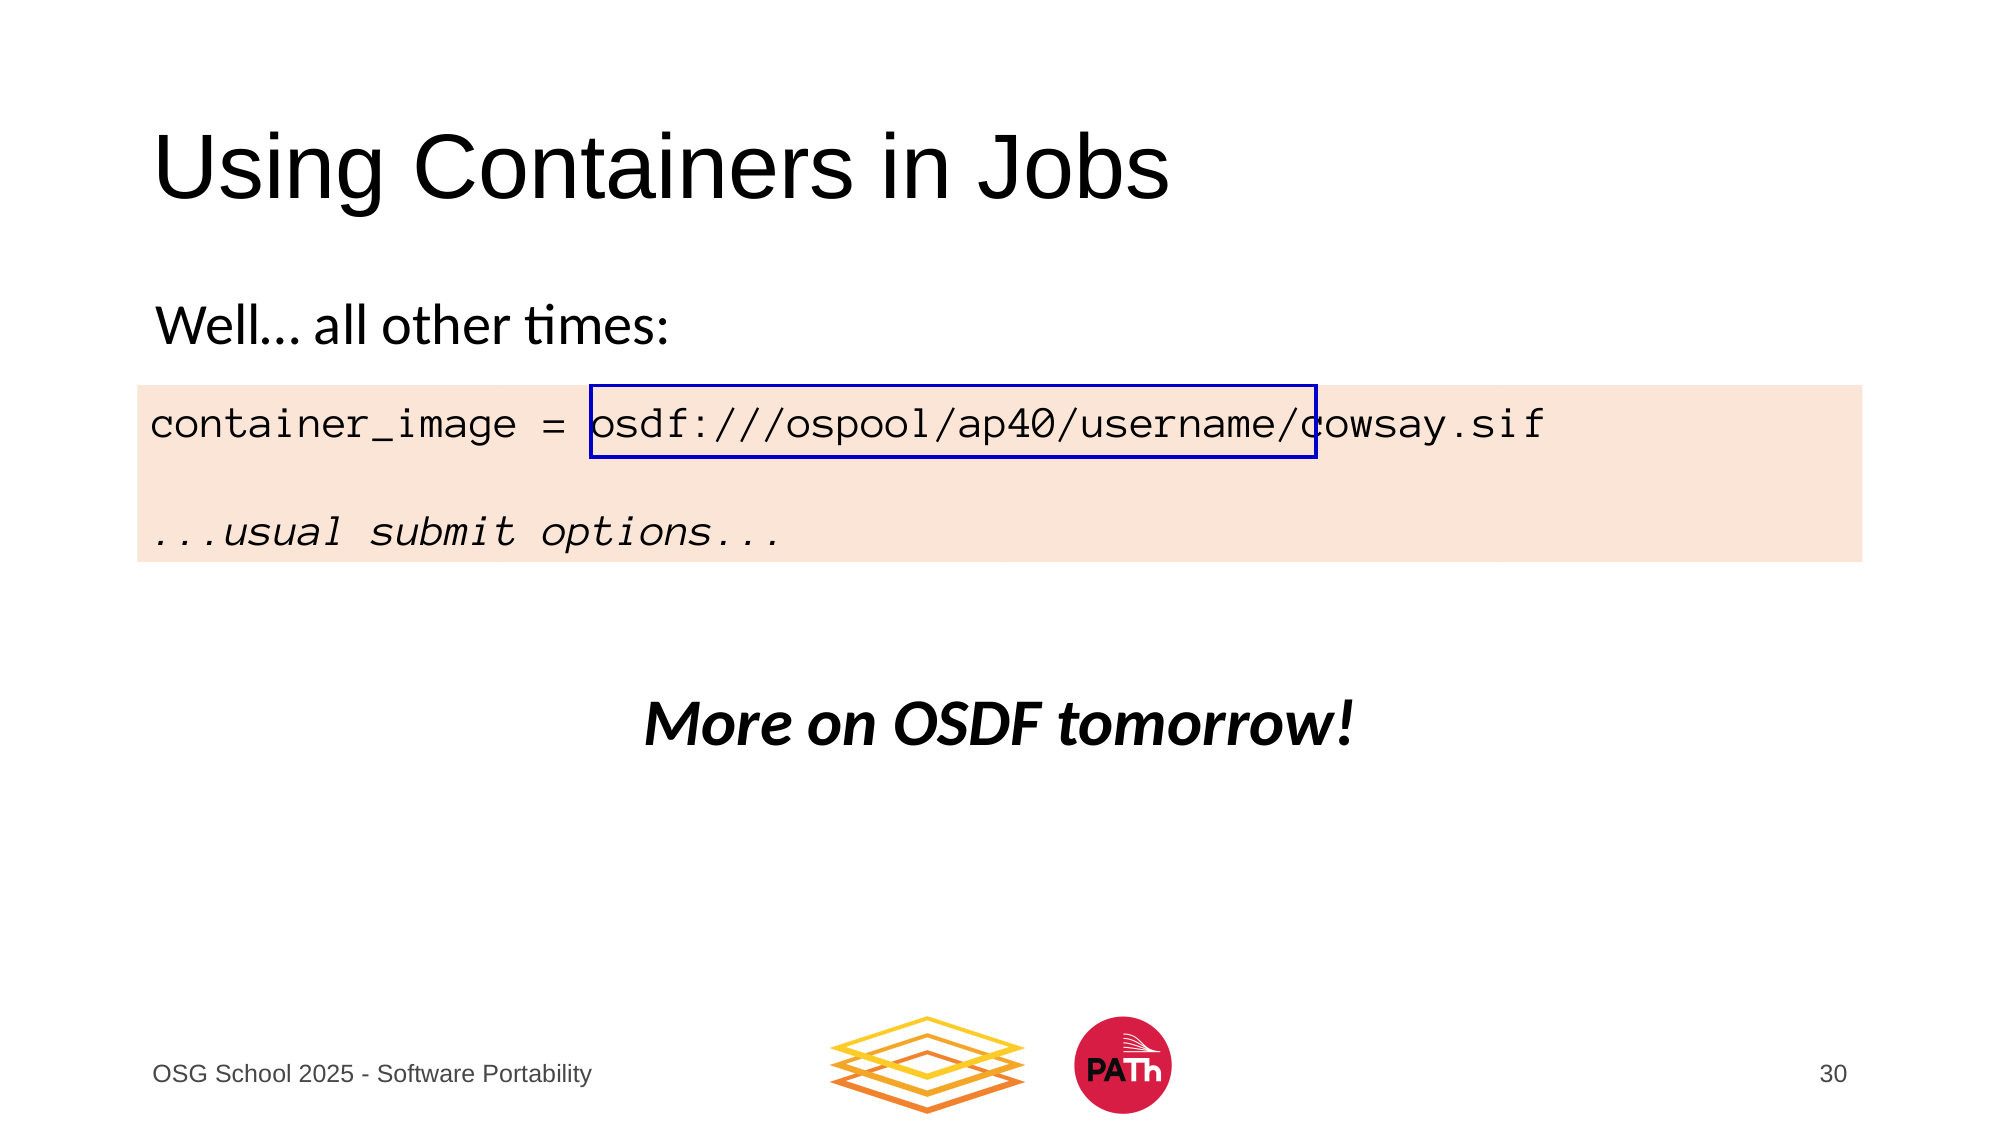

# Using Containers in Jobs
Well… all other times:
container_image = osdf:///ospool/ap40/username/cowsay.sif

...usual submit options...

More on OSDF tomorrow!
OSG School 2025 - Software Portability
30